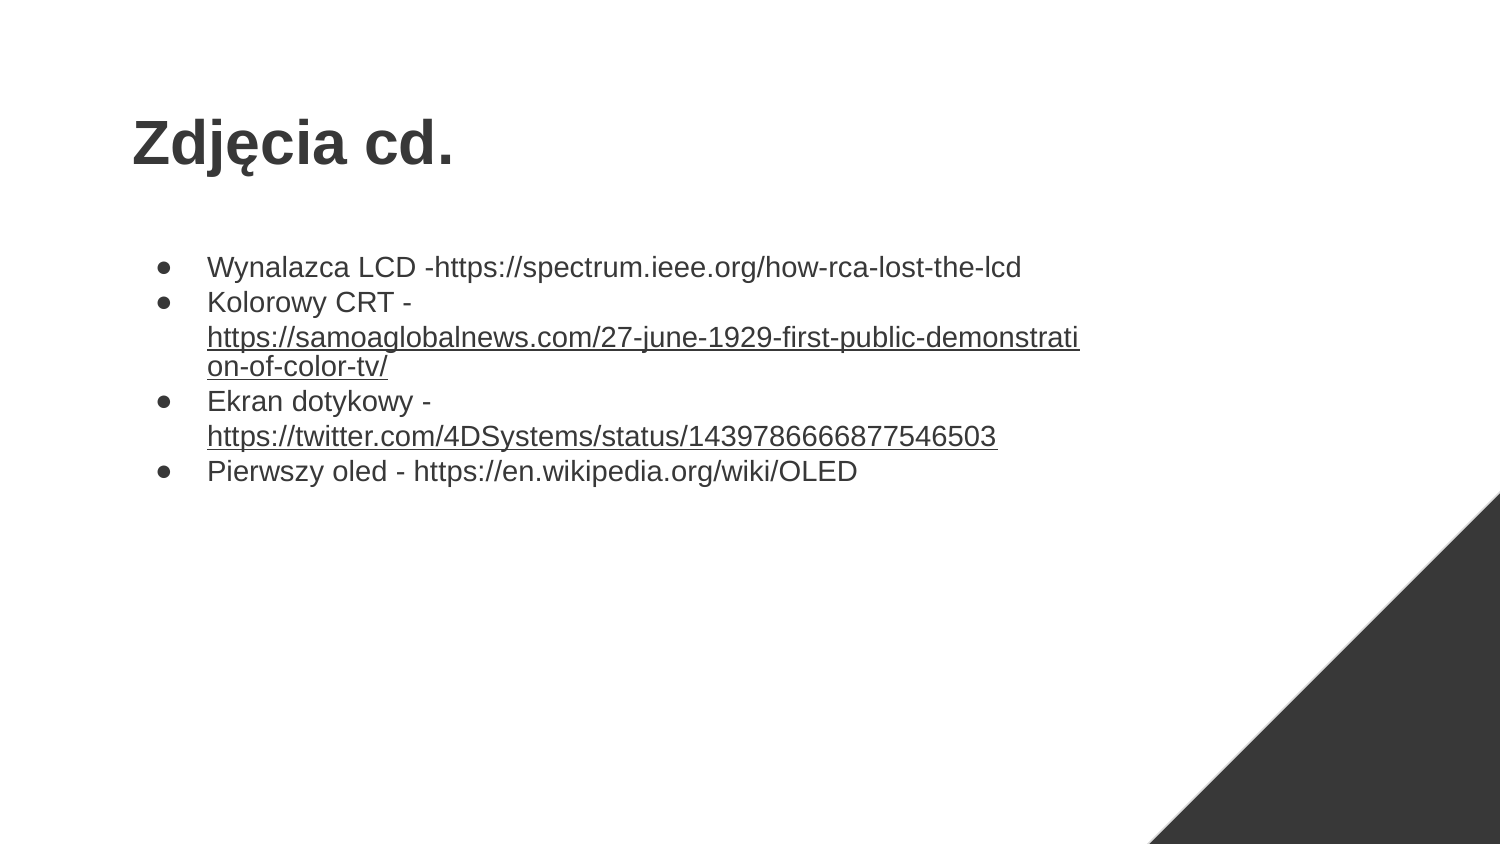

# Zdjęcia cd.
Wynalazca LCD -https://spectrum.ieee.org/how-rca-lost-the-lcd
Kolorowy CRT - https://samoaglobalnews.com/27-june-1929-first-public-demonstration-of-color-tv/
Ekran dotykowy - https://twitter.com/4DSystems/status/1439786666877546503
Pierwszy oled - https://en.wikipedia.org/wiki/OLED